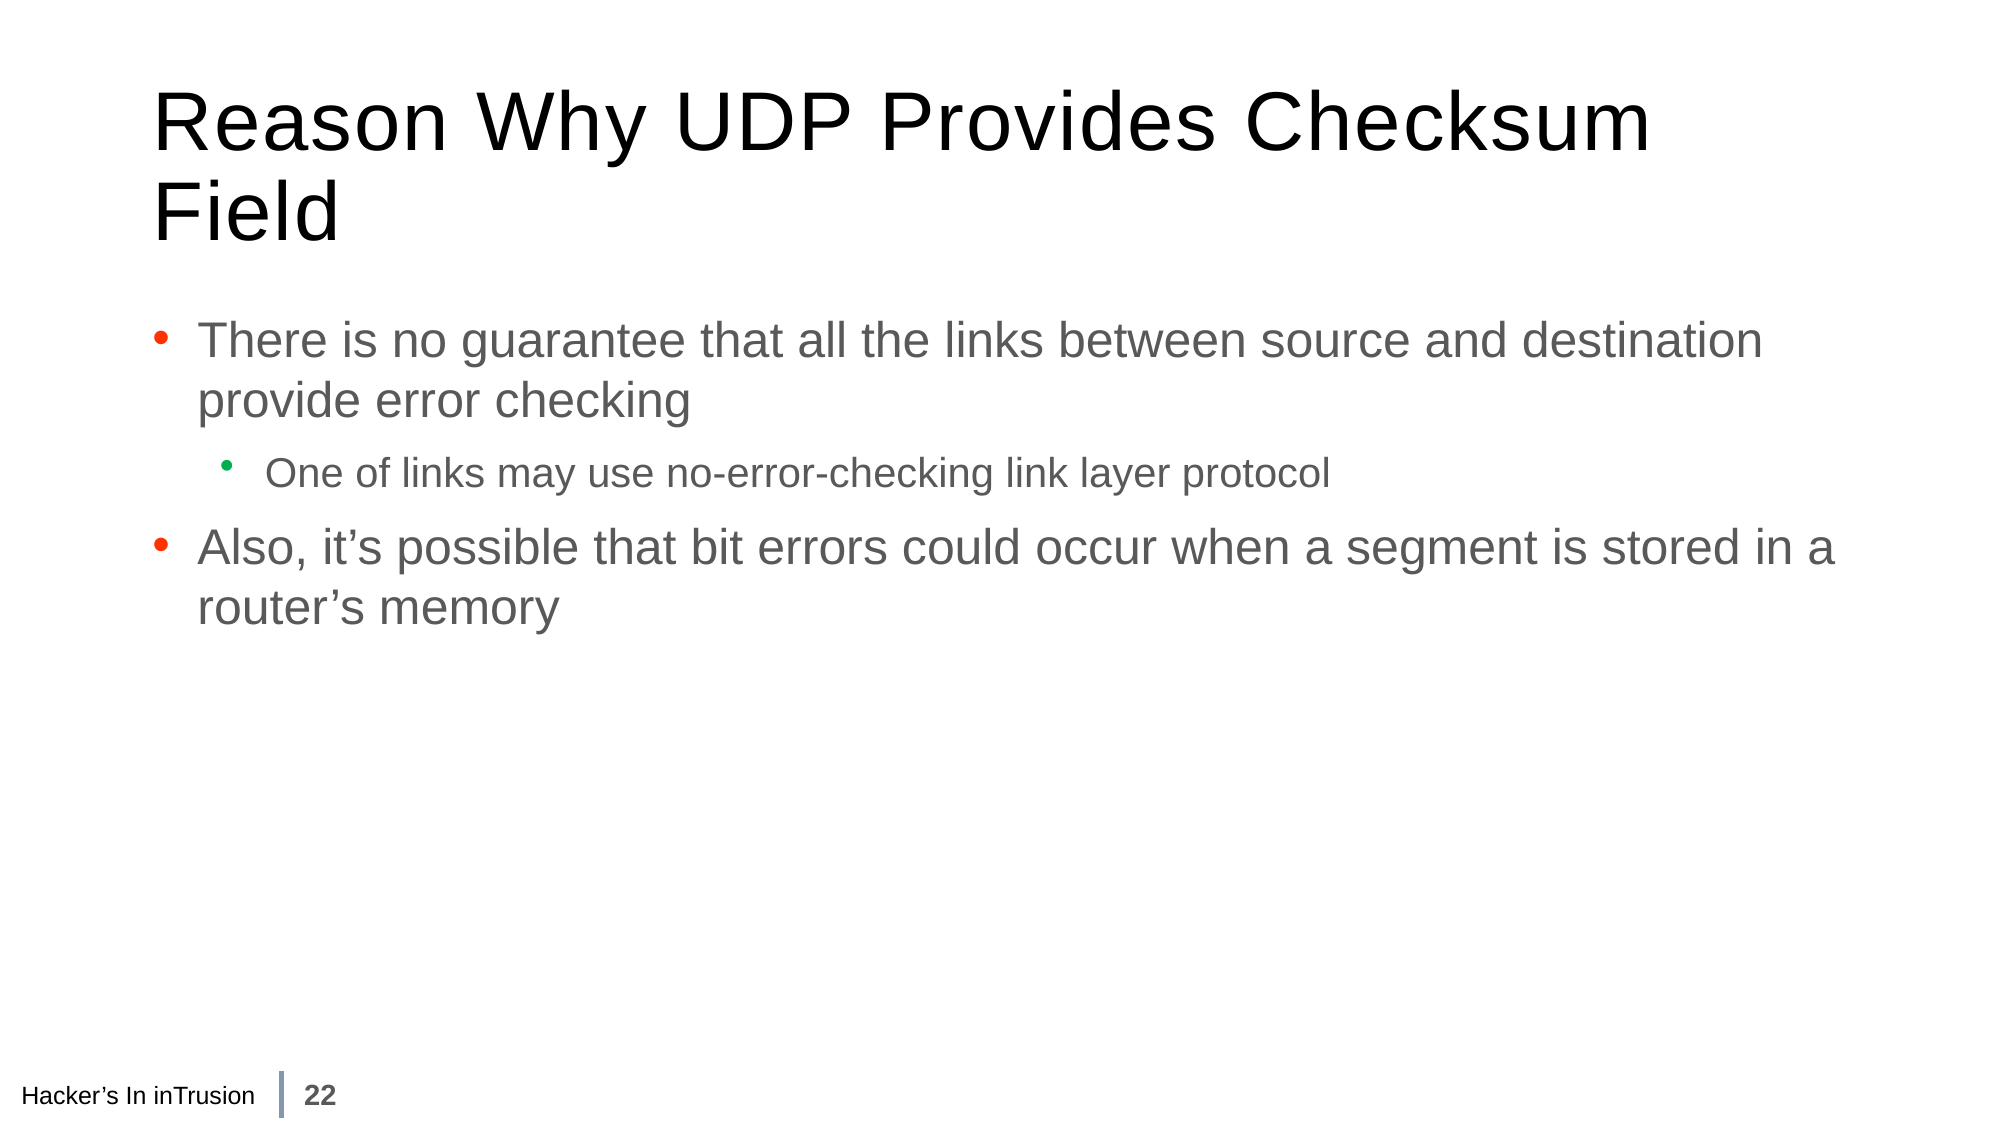

# Reason Why UDP Provides Checksum Field
There is no guarantee that all the links between source and destination provide error checking
One of links may use no-error-checking link layer protocol
Also, it’s possible that bit errors could occur when a segment is stored in a router’s memory